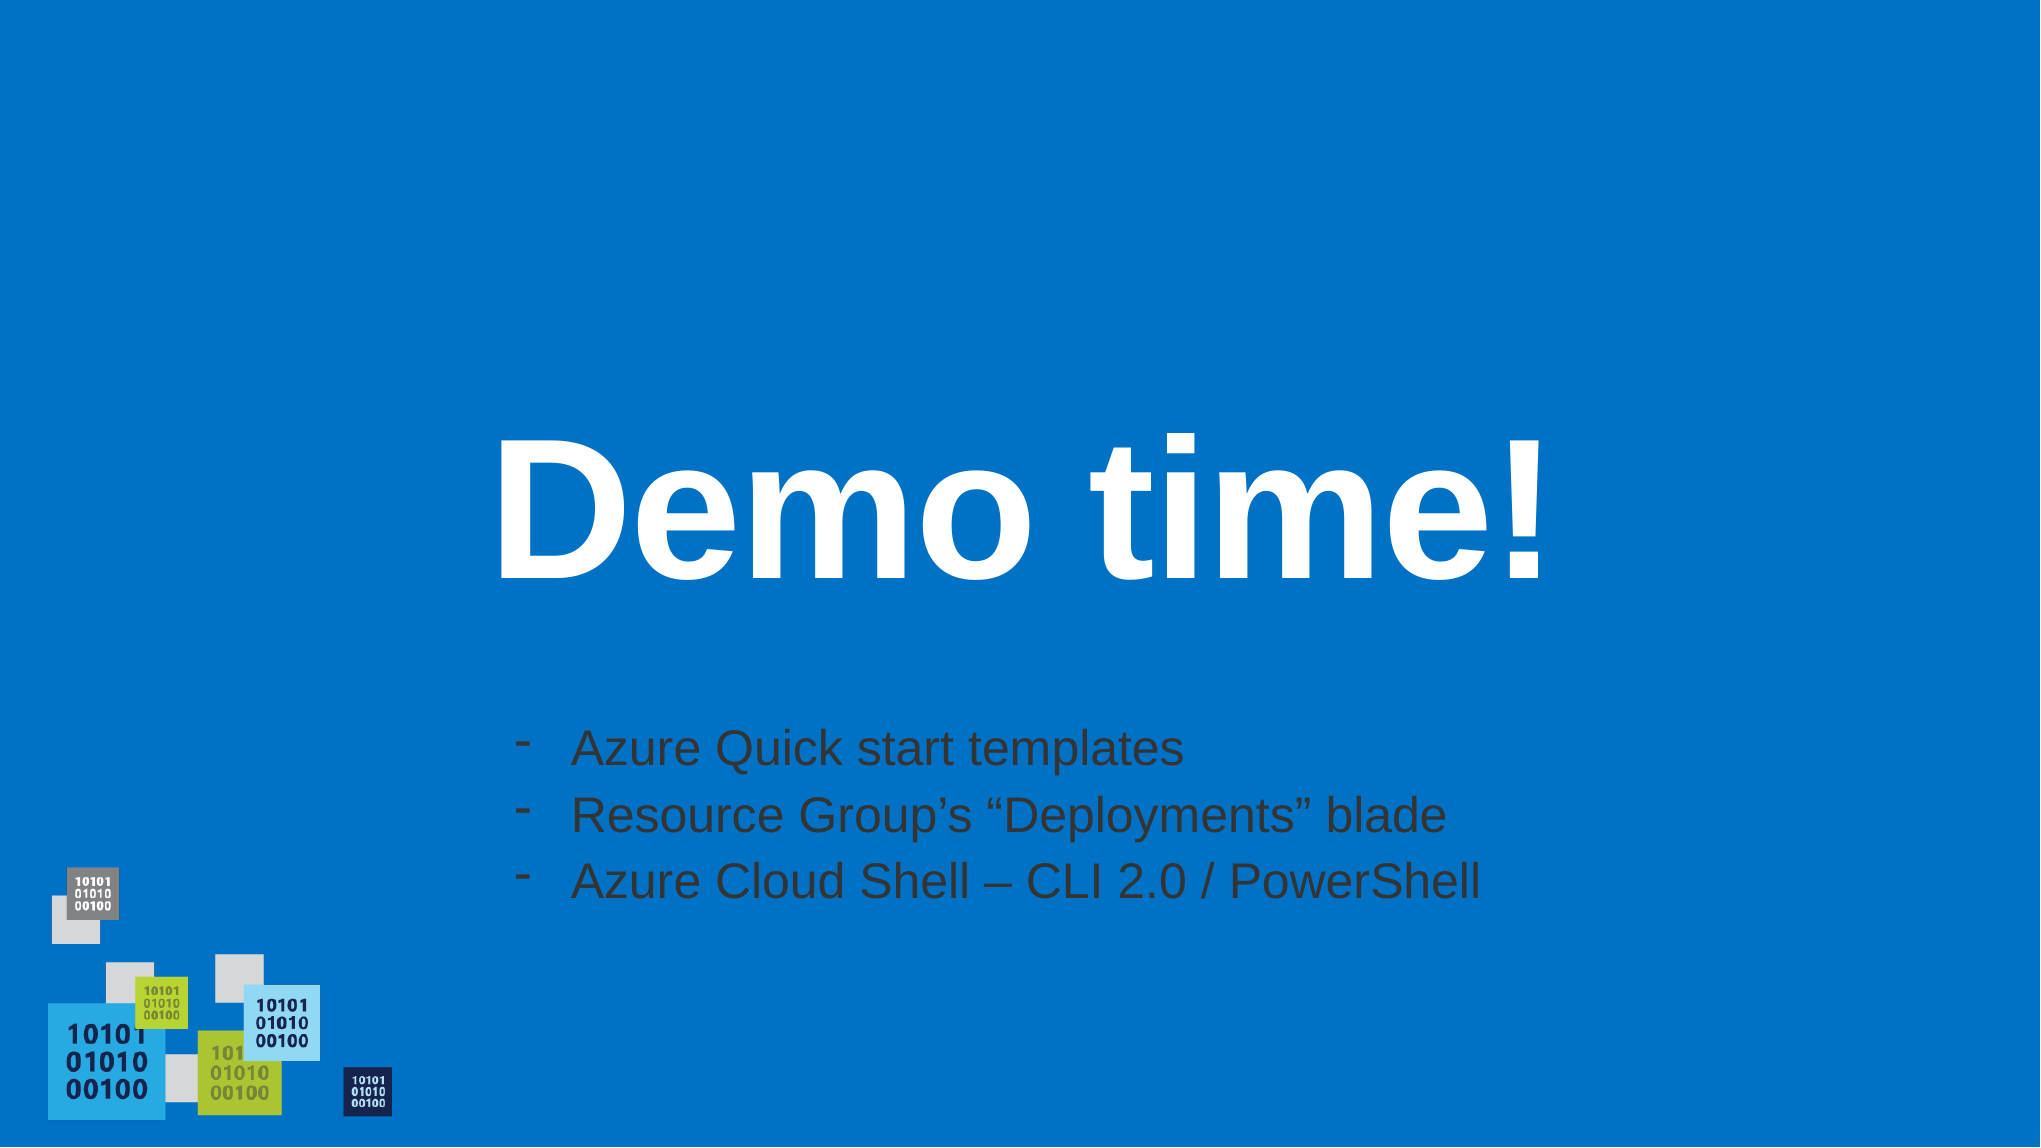

# Demo time!
Azure Quick start templates
Resource Group’s “Deployments” blade
Azure Cloud Shell – CLI 2.0 / PowerShell